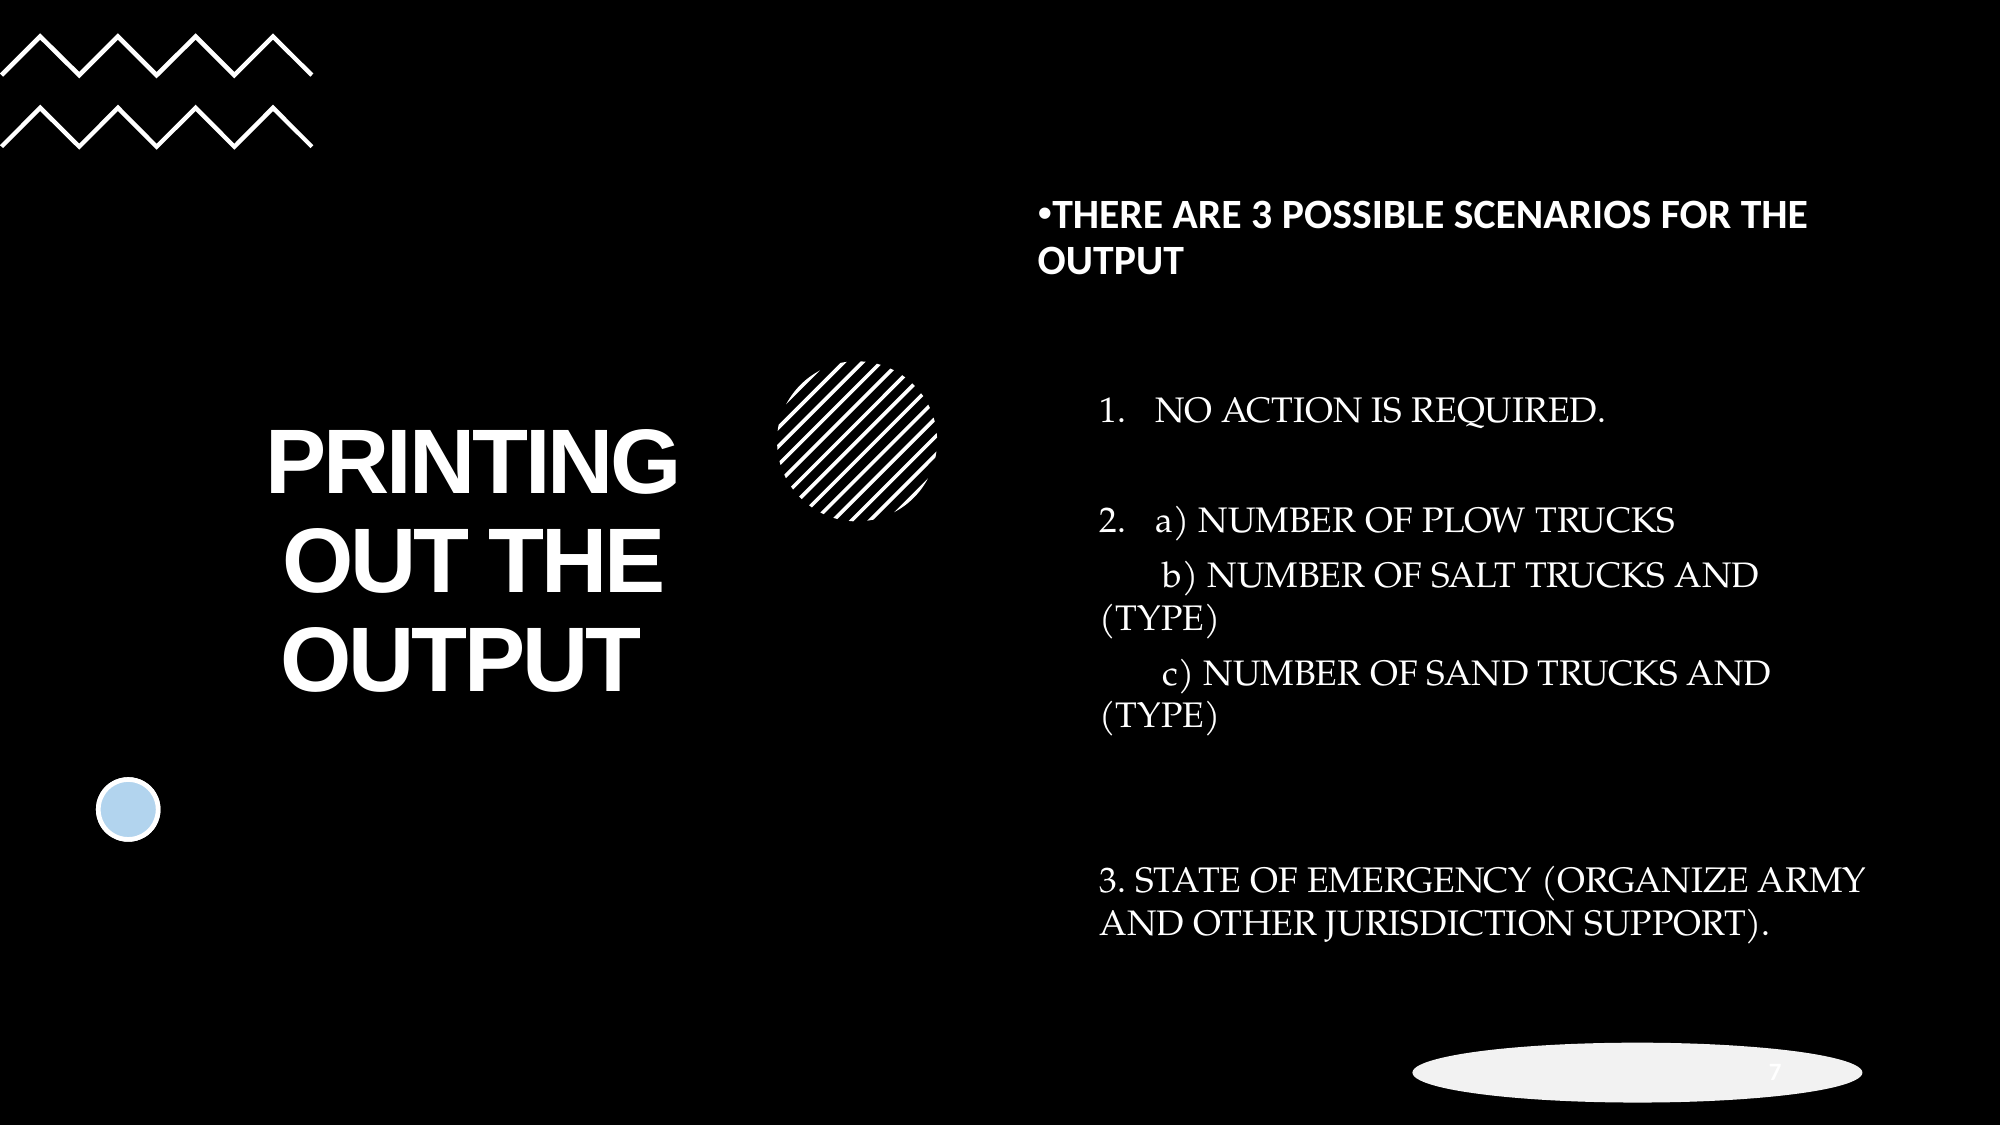

# PRINTING OUT THE OUTPUT
THERE ARE 3 POSSIBLE SCENARIOS FOR THE OUTPUT

NO ACTION IS REQUIRED.

a) NUMBER OF PLOW TRUCKS
       b) NUMBER OF SALT TRUCKS AND  (TYPE)
       c) NUMBER OF SAND TRUCKS AND (TYPE)

3. STATE OF EMERGENCY (ORGANIZE ARMY AND OTHER JURISDICTION SUPPORT).

7